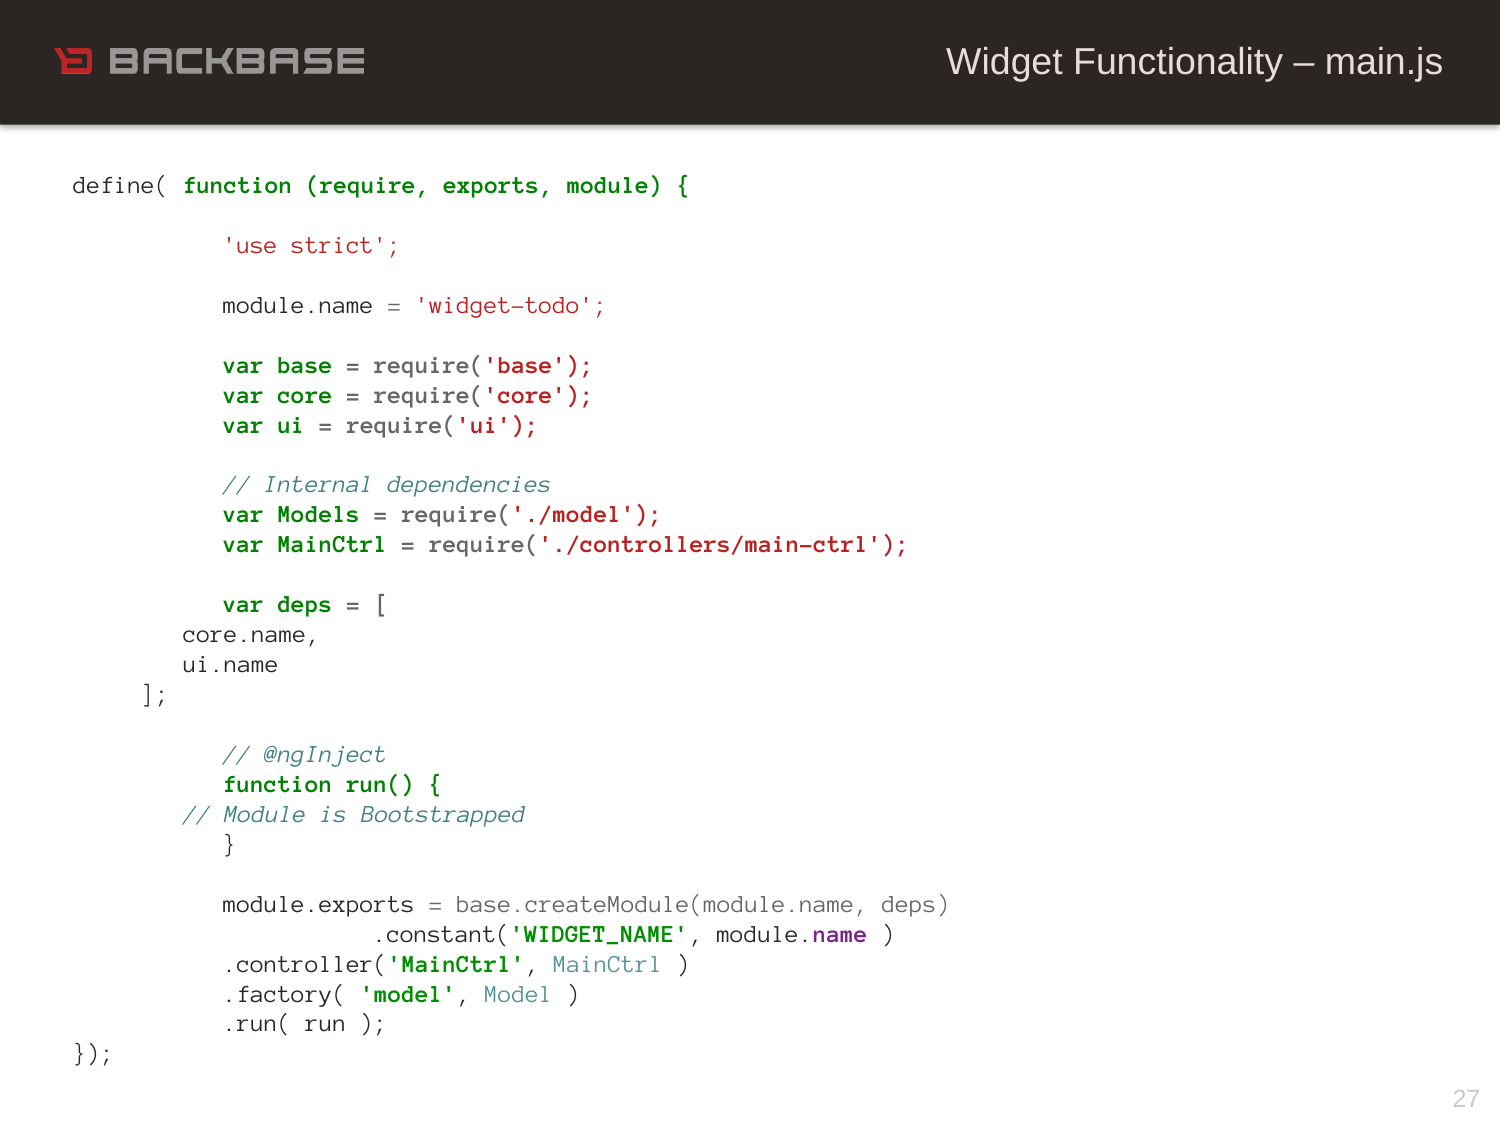

Widget Functionality – main.js
define( function (require, exports, module) {

	'use strict';

	module.name = 'widget-todo';

	var base = require('base');
	var core = require('core');
	var ui = require('ui');

	// Internal dependencies
	var Models = require('./model');
	var MainCtrl = require('./controllers/main-ctrl');

	var deps = [
        core.name,
        ui.name
     ];

	// @ngInject
	function run() {
        // Module is Bootstrapped
	}

	module.exports = base.createModule(module.name, deps)
     		.constant('WIDGET_NAME', module.name )
       	.controller('MainCtrl', MainCtrl )
      	.factory( 'model', Model )
        	.run( run );
});
27